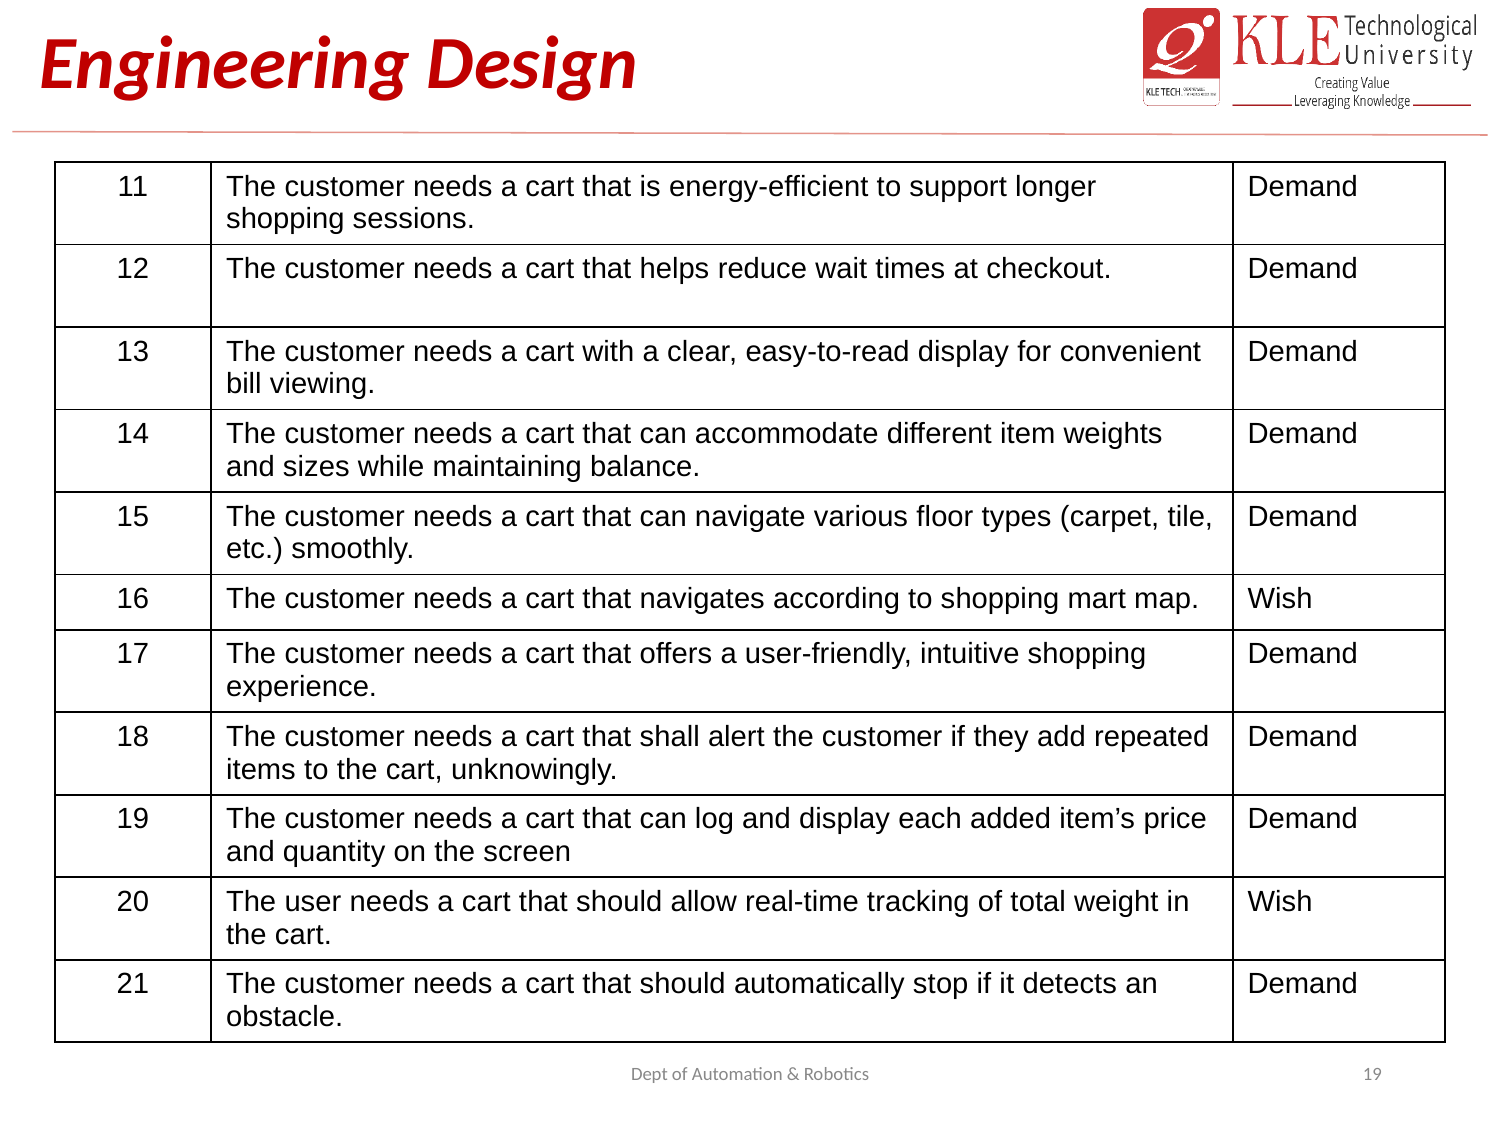

# Engineering Design
| 11 | The customer needs a cart that is energy-efficient to support longer shopping sessions. | Demand |
| --- | --- | --- |
| 12 | The customer needs a cart that helps reduce wait times at checkout. | Demand |
| 13 | The customer needs a cart with a clear, easy-to-read display for convenient bill viewing. | Demand |
| 14 | The customer needs a cart that can accommodate different item weights and sizes while maintaining balance. | Demand |
| 15 | The customer needs a cart that can navigate various floor types (carpet, tile, etc.) smoothly. | Demand |
| 16 | The customer needs a cart that navigates according to shopping mart map. | Wish |
| 17 | The customer needs a cart that offers a user-friendly, intuitive shopping experience. | Demand |
| 18 | The customer needs a cart that shall alert the customer if they add repeated items to the cart, unknowingly. | Demand |
| 19 | The customer needs a cart that can log and display each added item’s price and quantity on the screen | Demand |
| 20 | The user needs a cart that should allow real-time tracking of total weight in the cart. | Wish |
| 21 | The customer needs a cart that should automatically stop if it detects an obstacle. | Demand |
Dept of Automation & Robotics
19